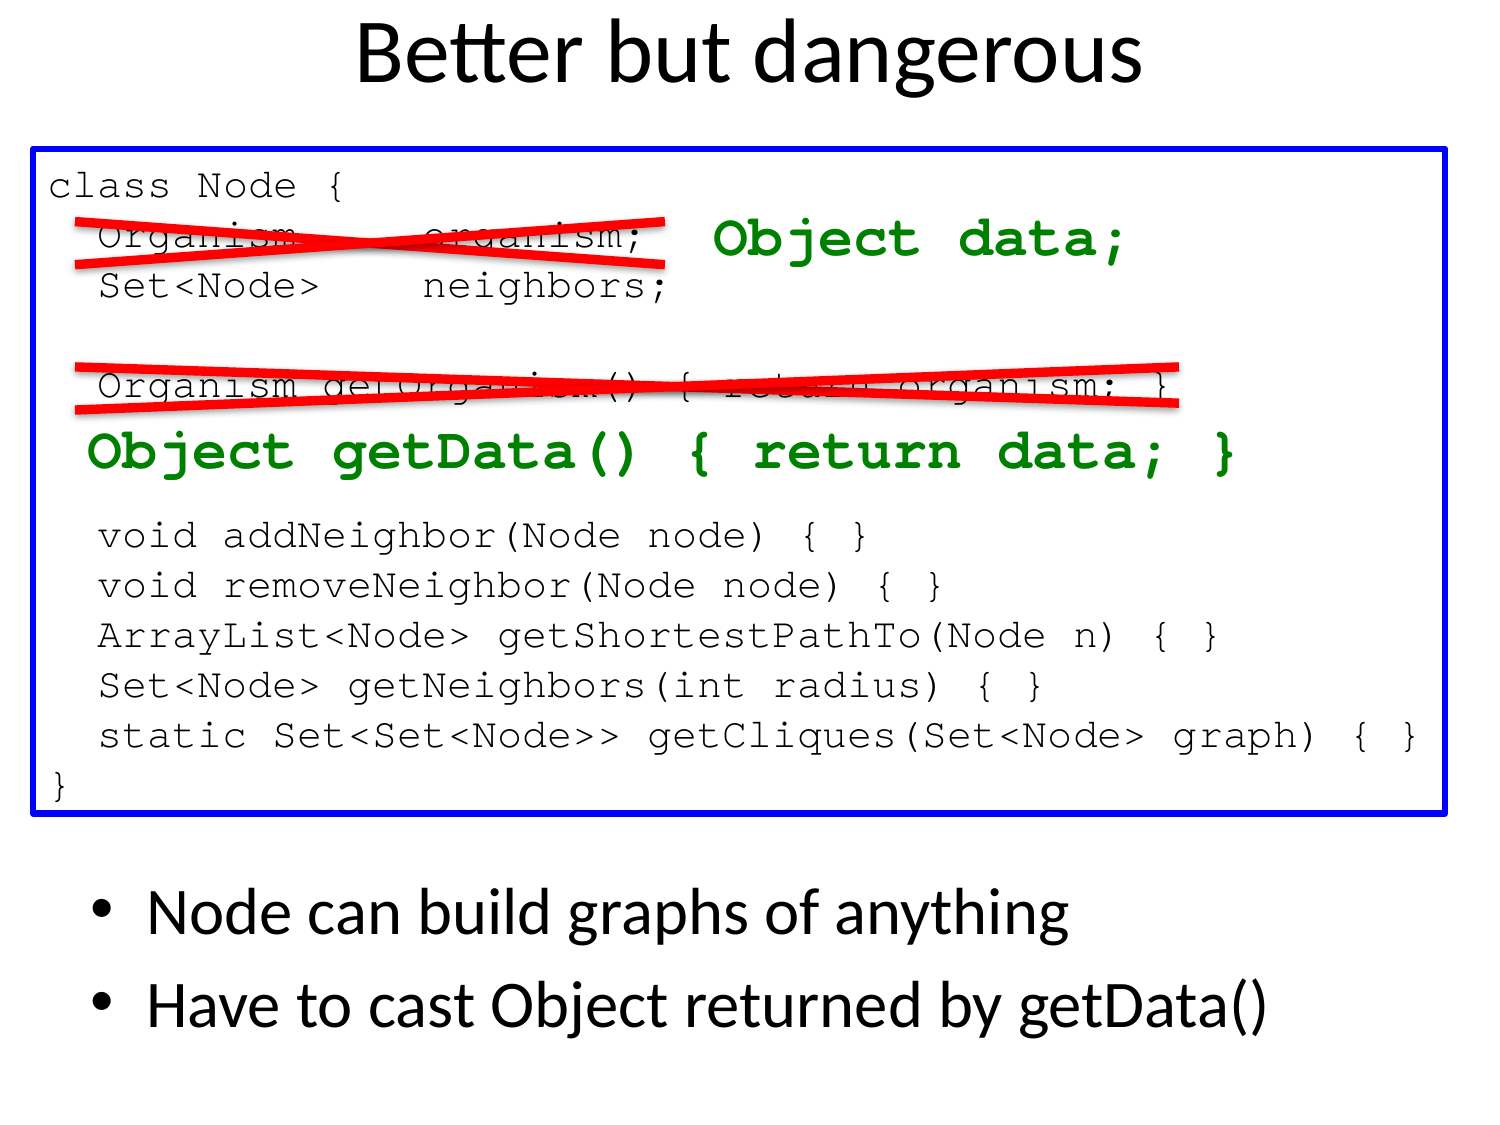

# Better but dangerous
class Node {
  Organism     organism;
  Set<Node>    neighbors;

  Organism getOrganism() { return organism; }

  void addNeighbor(Node node) { }
  void removeNeighbor(Node node) { }
  ArrayList<Node> getShortestPathTo(Node n) { }
  Set<Node> getNeighbors(int radius) { }
  static Set<Set<Node>> getCliques(Set<Node> graph) { }
}
Object data;
Object getData() { return data; }
Node can build graphs of anything
Have to cast Object returned by getData()